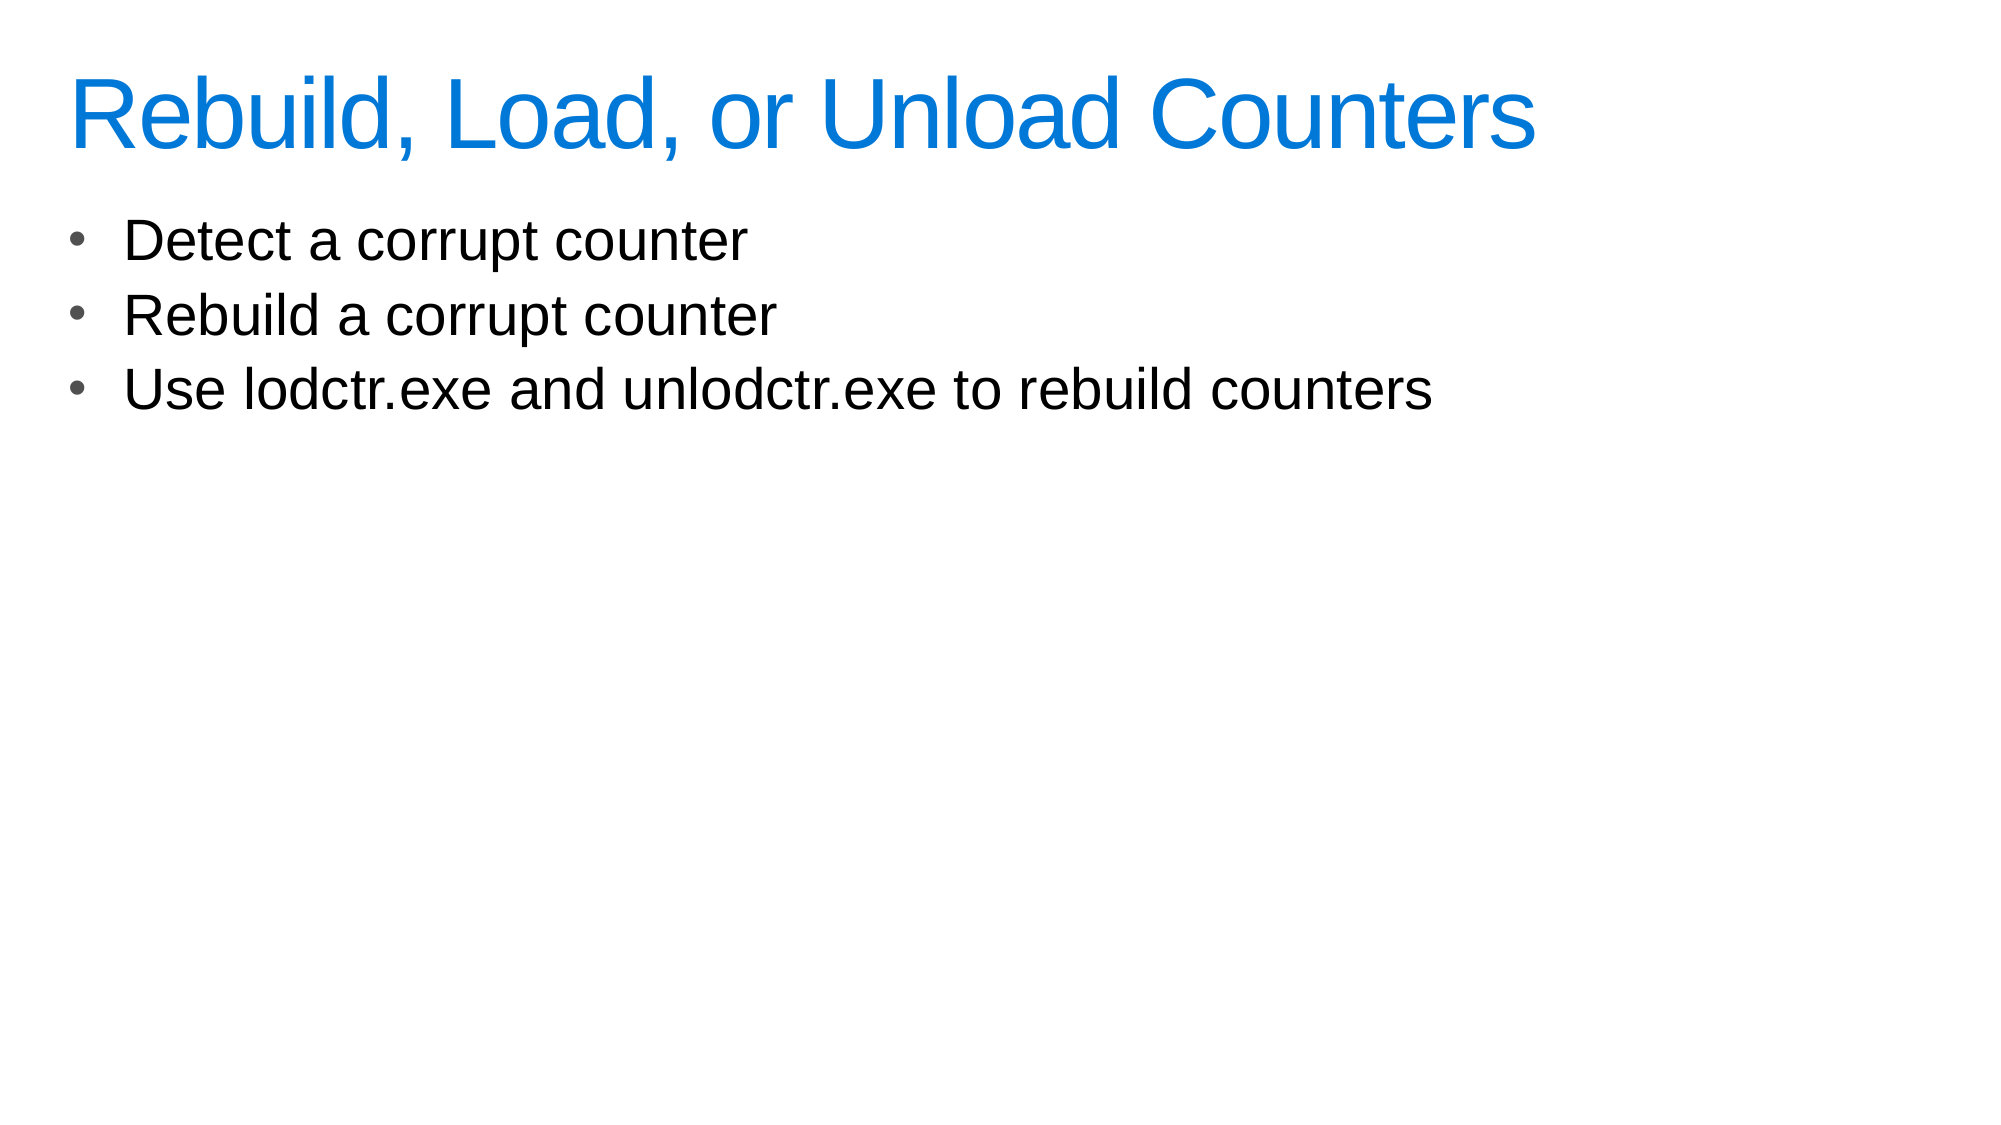

# Rebuild, Load, or Unload Counters
Detect a corrupt counter
Rebuild a corrupt counter
Use lodctr.exe and unlodctr.exe to rebuild counters